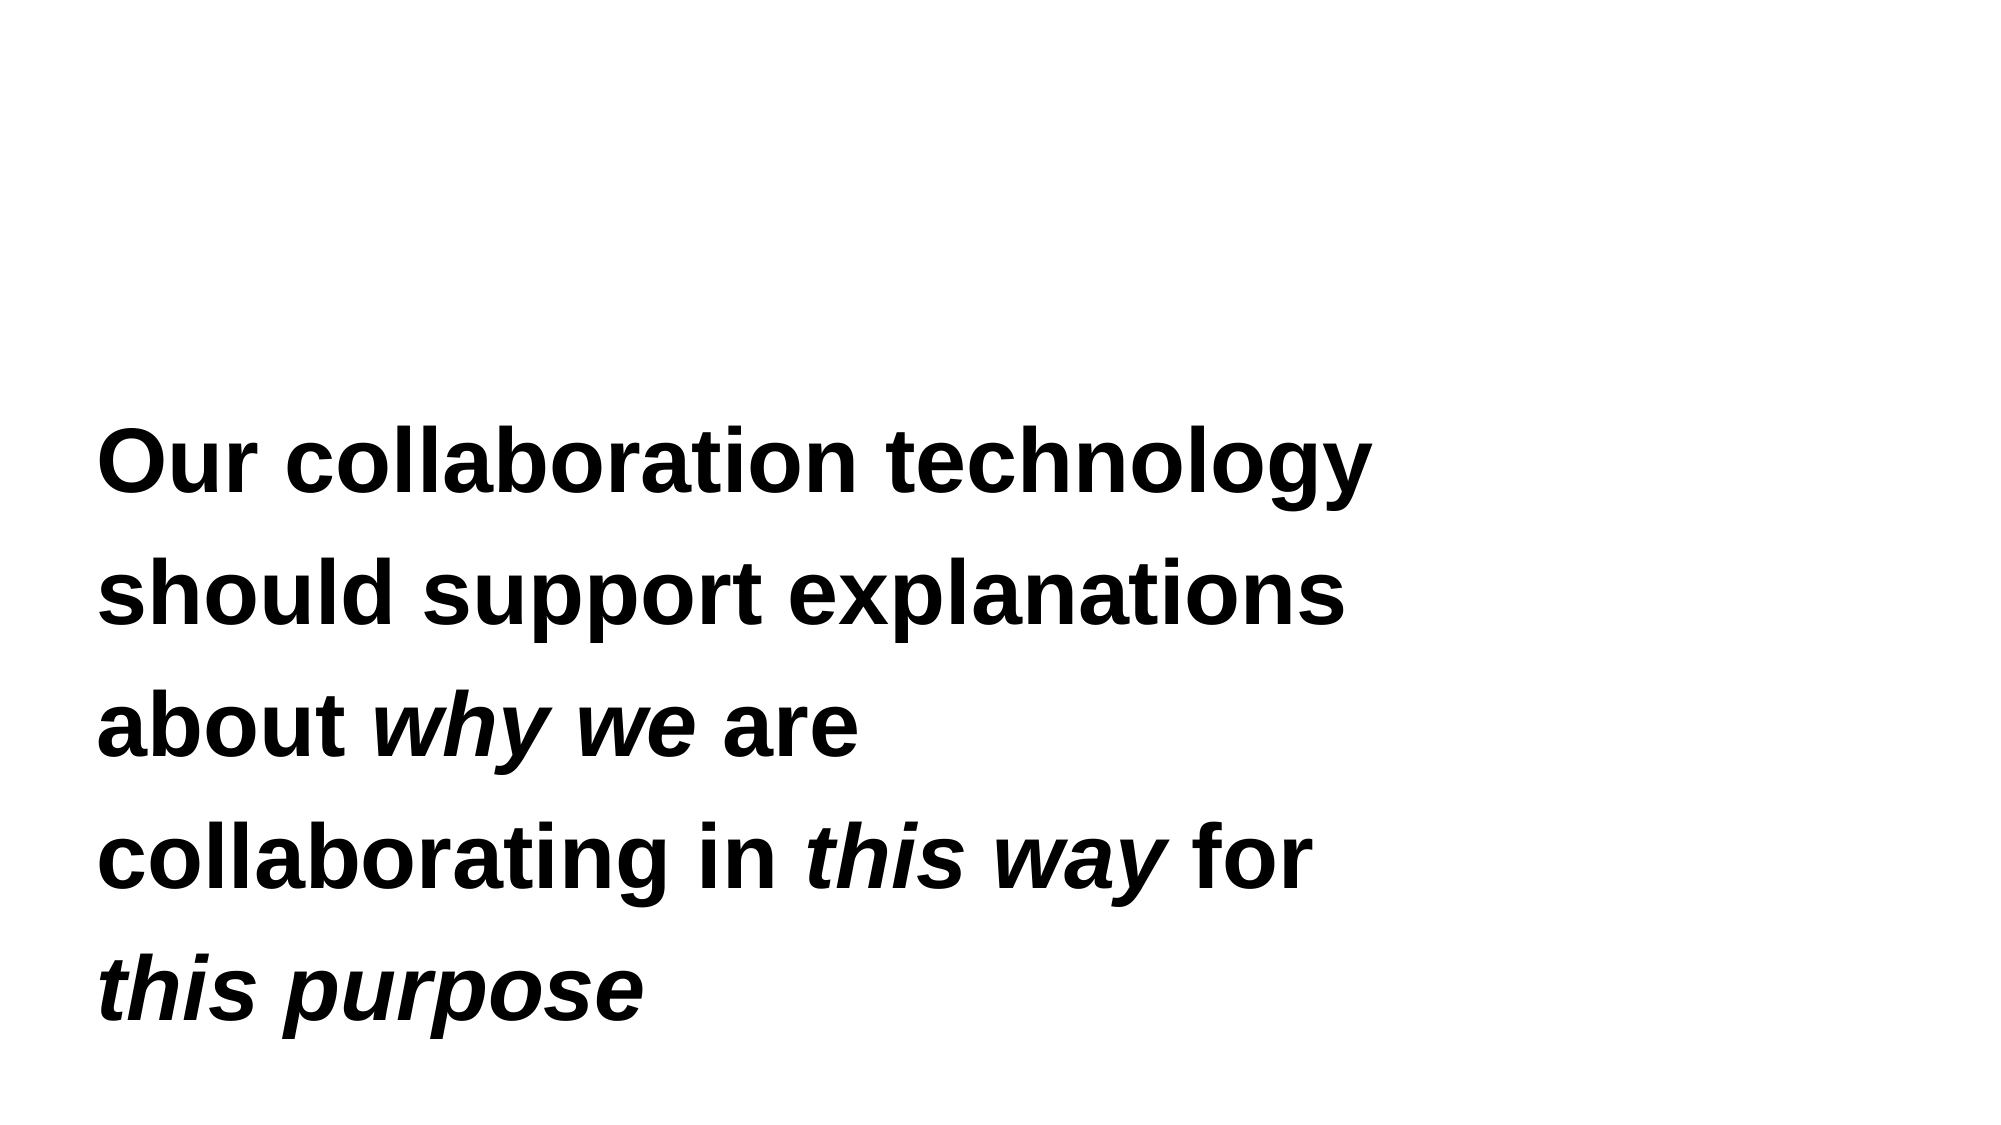

Our collaboration technology should support explanations about why we are collaborating in this way for this purpose